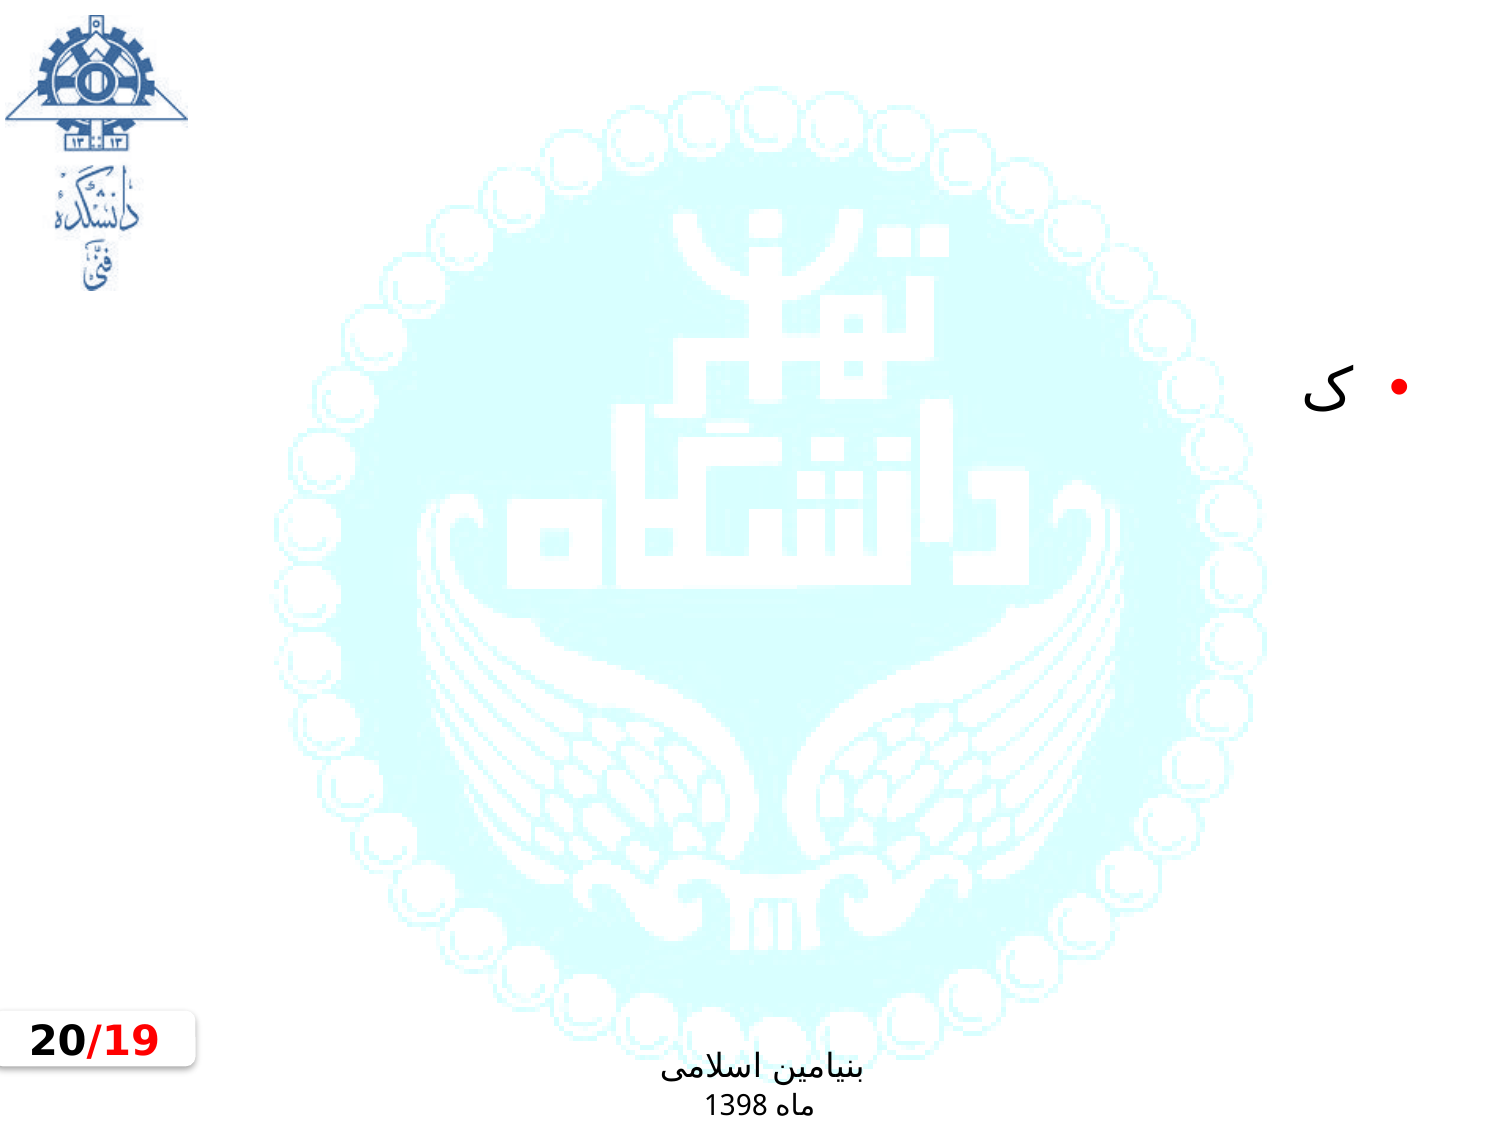

#

ک
19/20
بنیامین اسلامی
ماه 1398